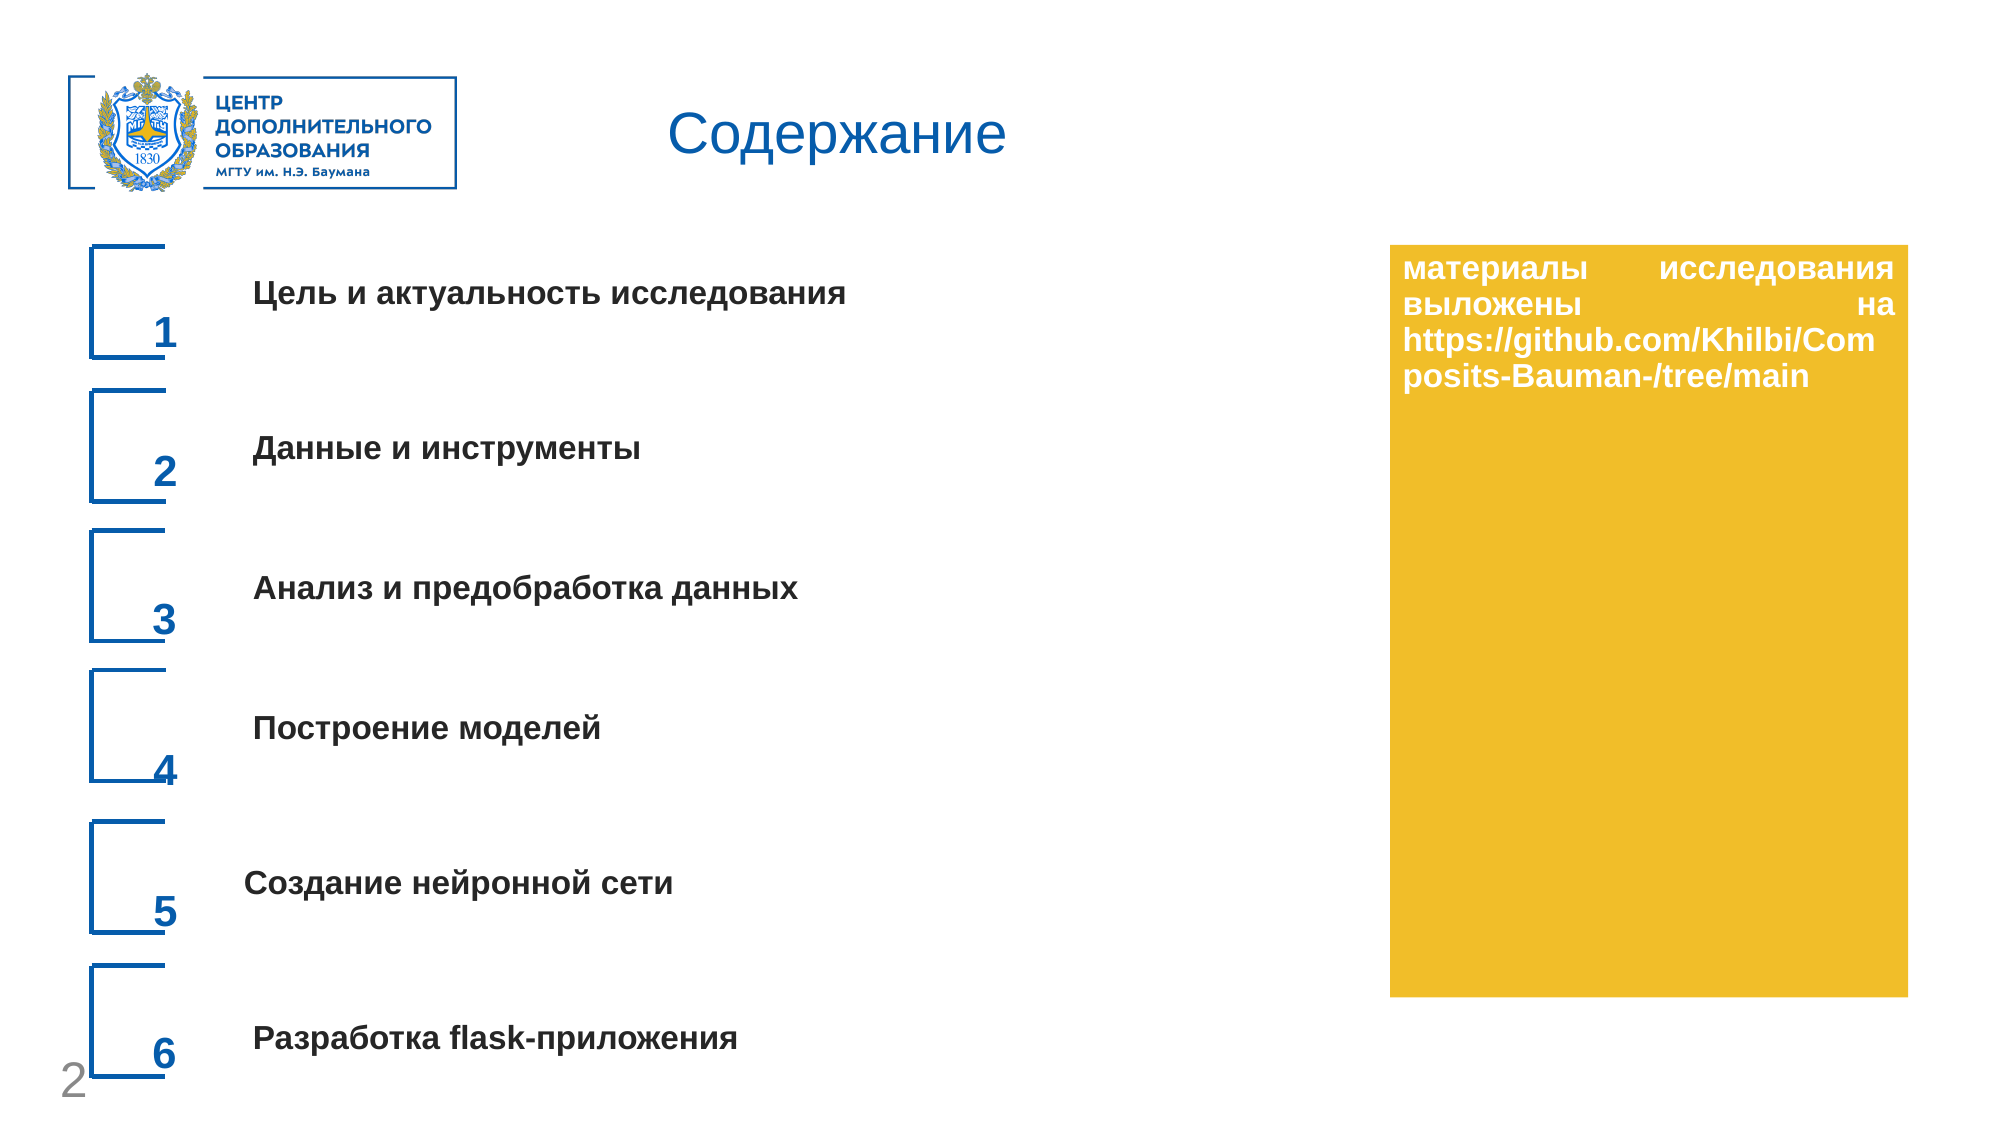

Содержание
материалы исследования выложены на https://github.com/Khilbi/Composits-Bauman-/tree/main

Цель и актуальность исследования
1
Данные и инструменты
2
Анализ и предобработка данных
3
Построение моделей
4
Создание нейронной сети
5
Разработка flask-приложения
6
2